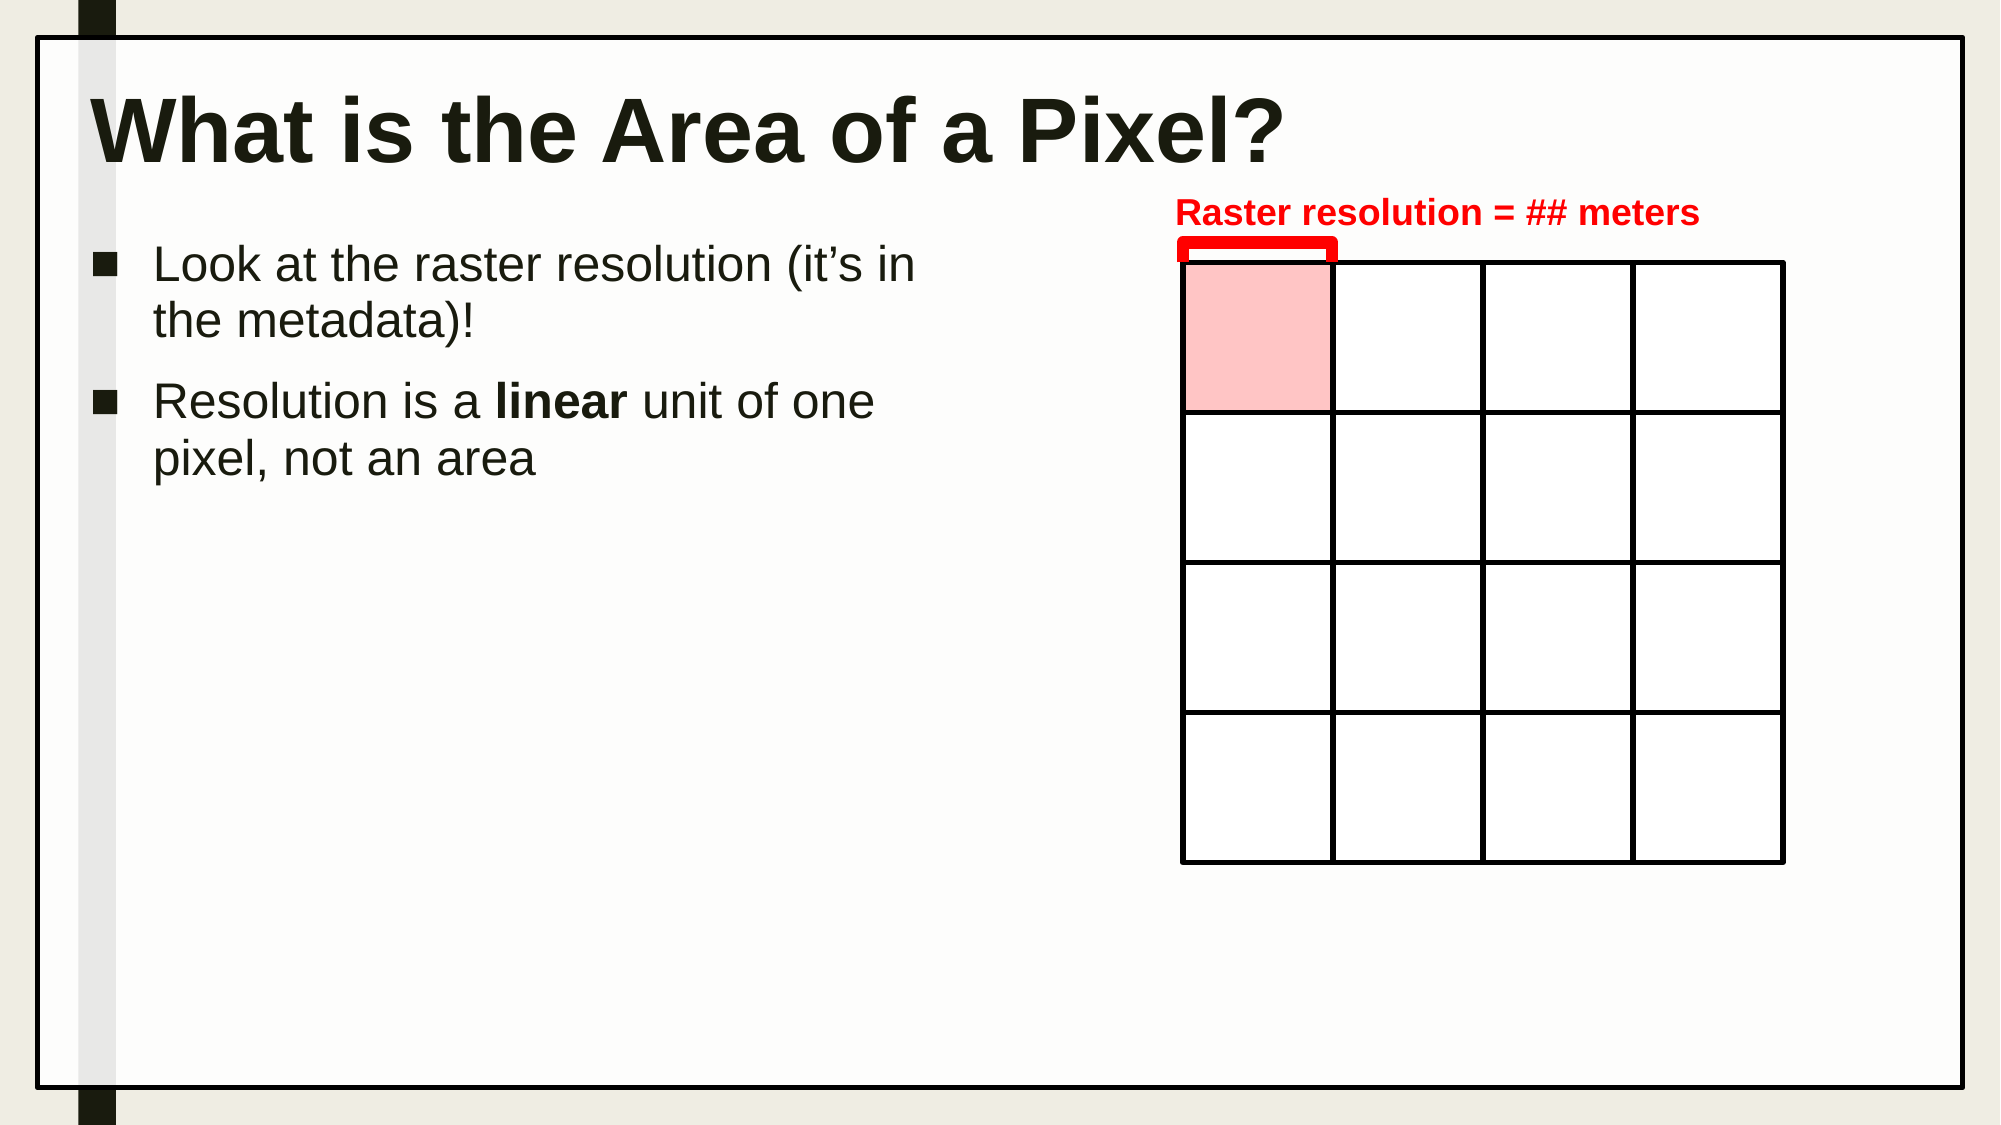

# What is the Area of a Pixel?

Raster resolution = ## meters
Look at the raster resolution (it’s in the metadata)!
Resolution is a linear unit of one pixel, not an area